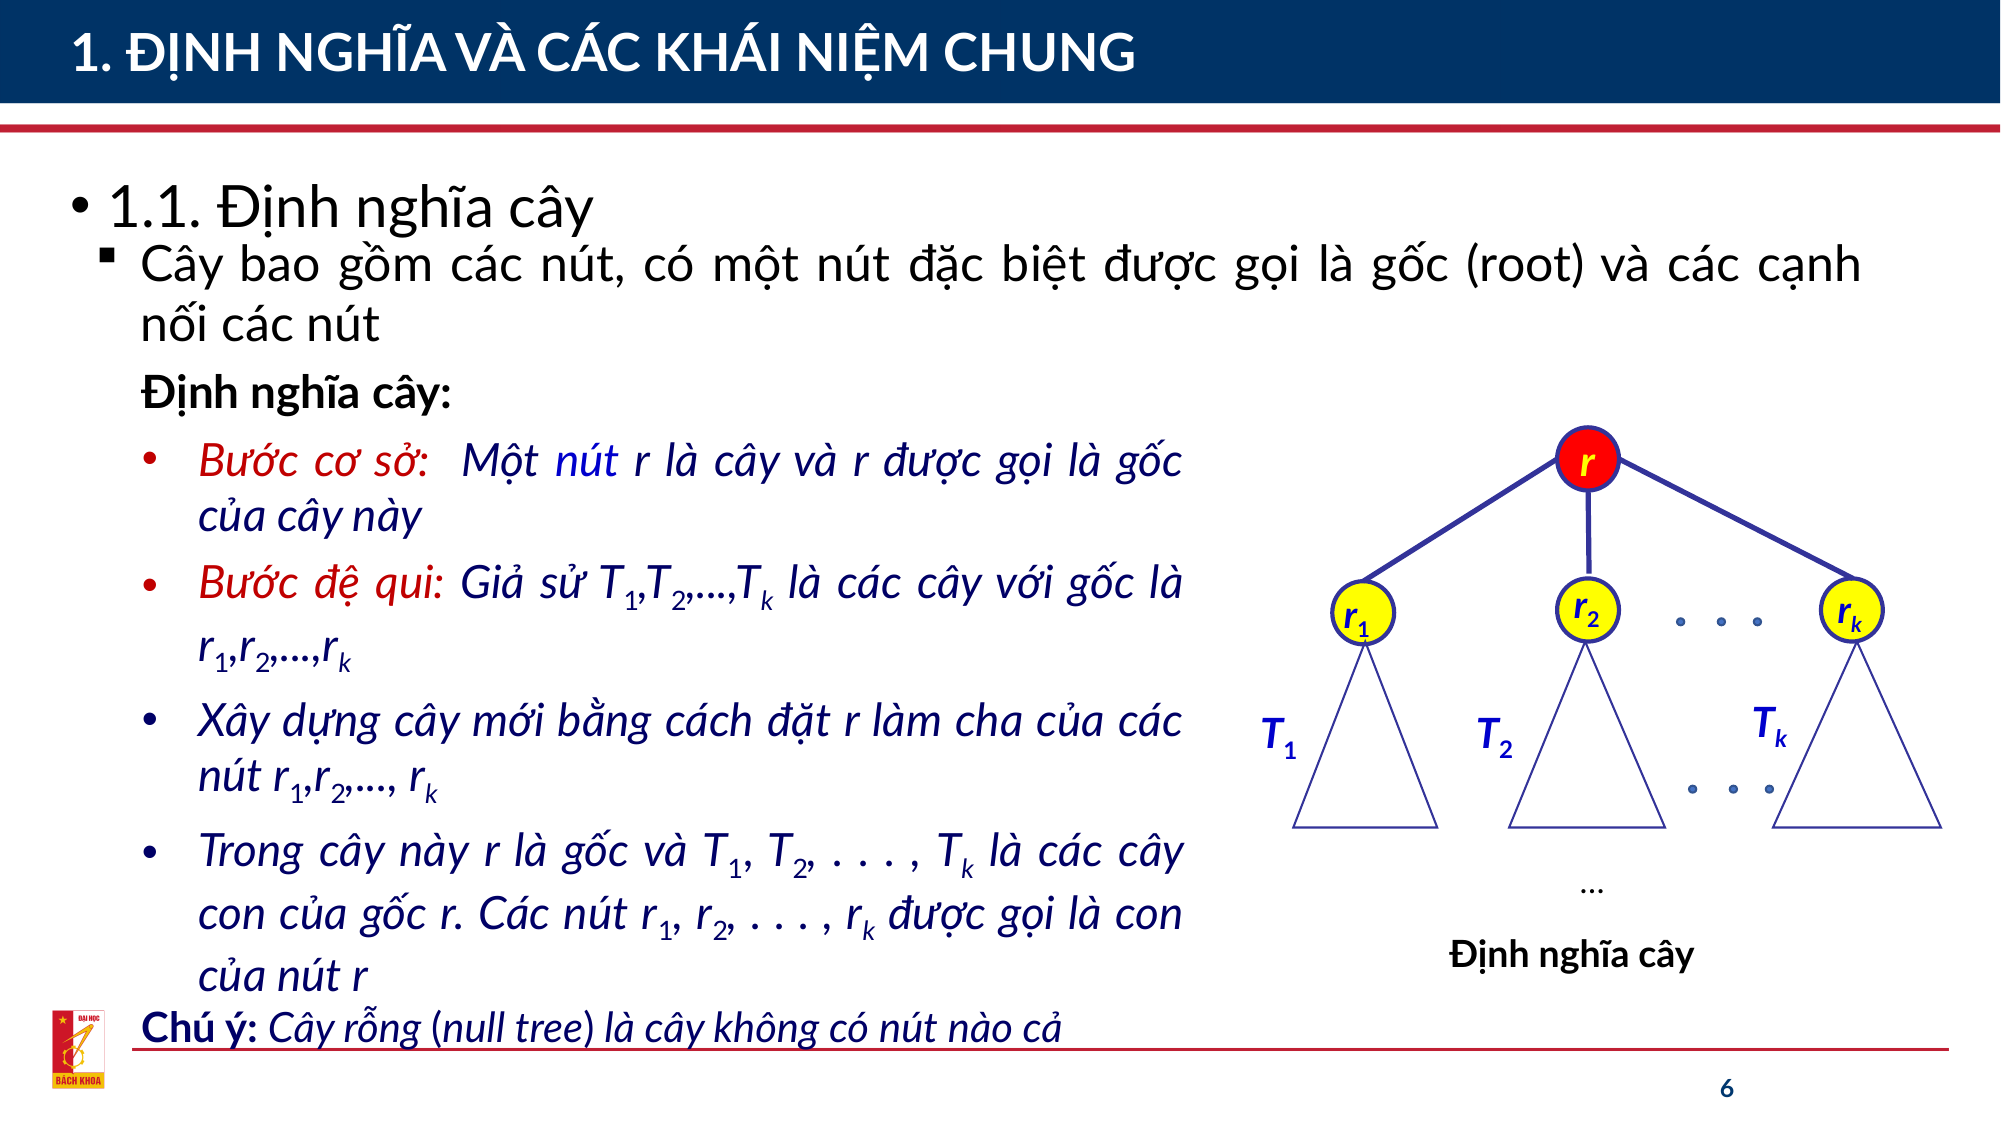

# 1. ĐỊNH NGHĨA VÀ CÁC KHÁI NIỆM CHUNG
1.1. Định nghĩa cây
Cây bao gồm các nút, có một nút đặc biệt được gọi là gốc (root) và các cạnh nối các nút
Định nghĩa cây:
Bước cơ sở:  Một nút r là cây và r được gọi là gốc của cây này
Bước đệ qui: Giả sử T1,T2,...,Tk là các cây với gốc là r1,r2,...,rk
Xây dựng cây mới bằng cách đặt r làm cha của các nút r1,r2,..., rk
Trong cây này r là gốc và T1, T2, . . . , Tk là các cây con của gốc r. Các nút r1, r2, . . . , rk được gọi là con của nút r
r

r2

rk

r1

Tk
T2
T1

…
Định nghĩa cây
Chú ý: Cây rỗng (null tree) là cây không có nút nào cả
6